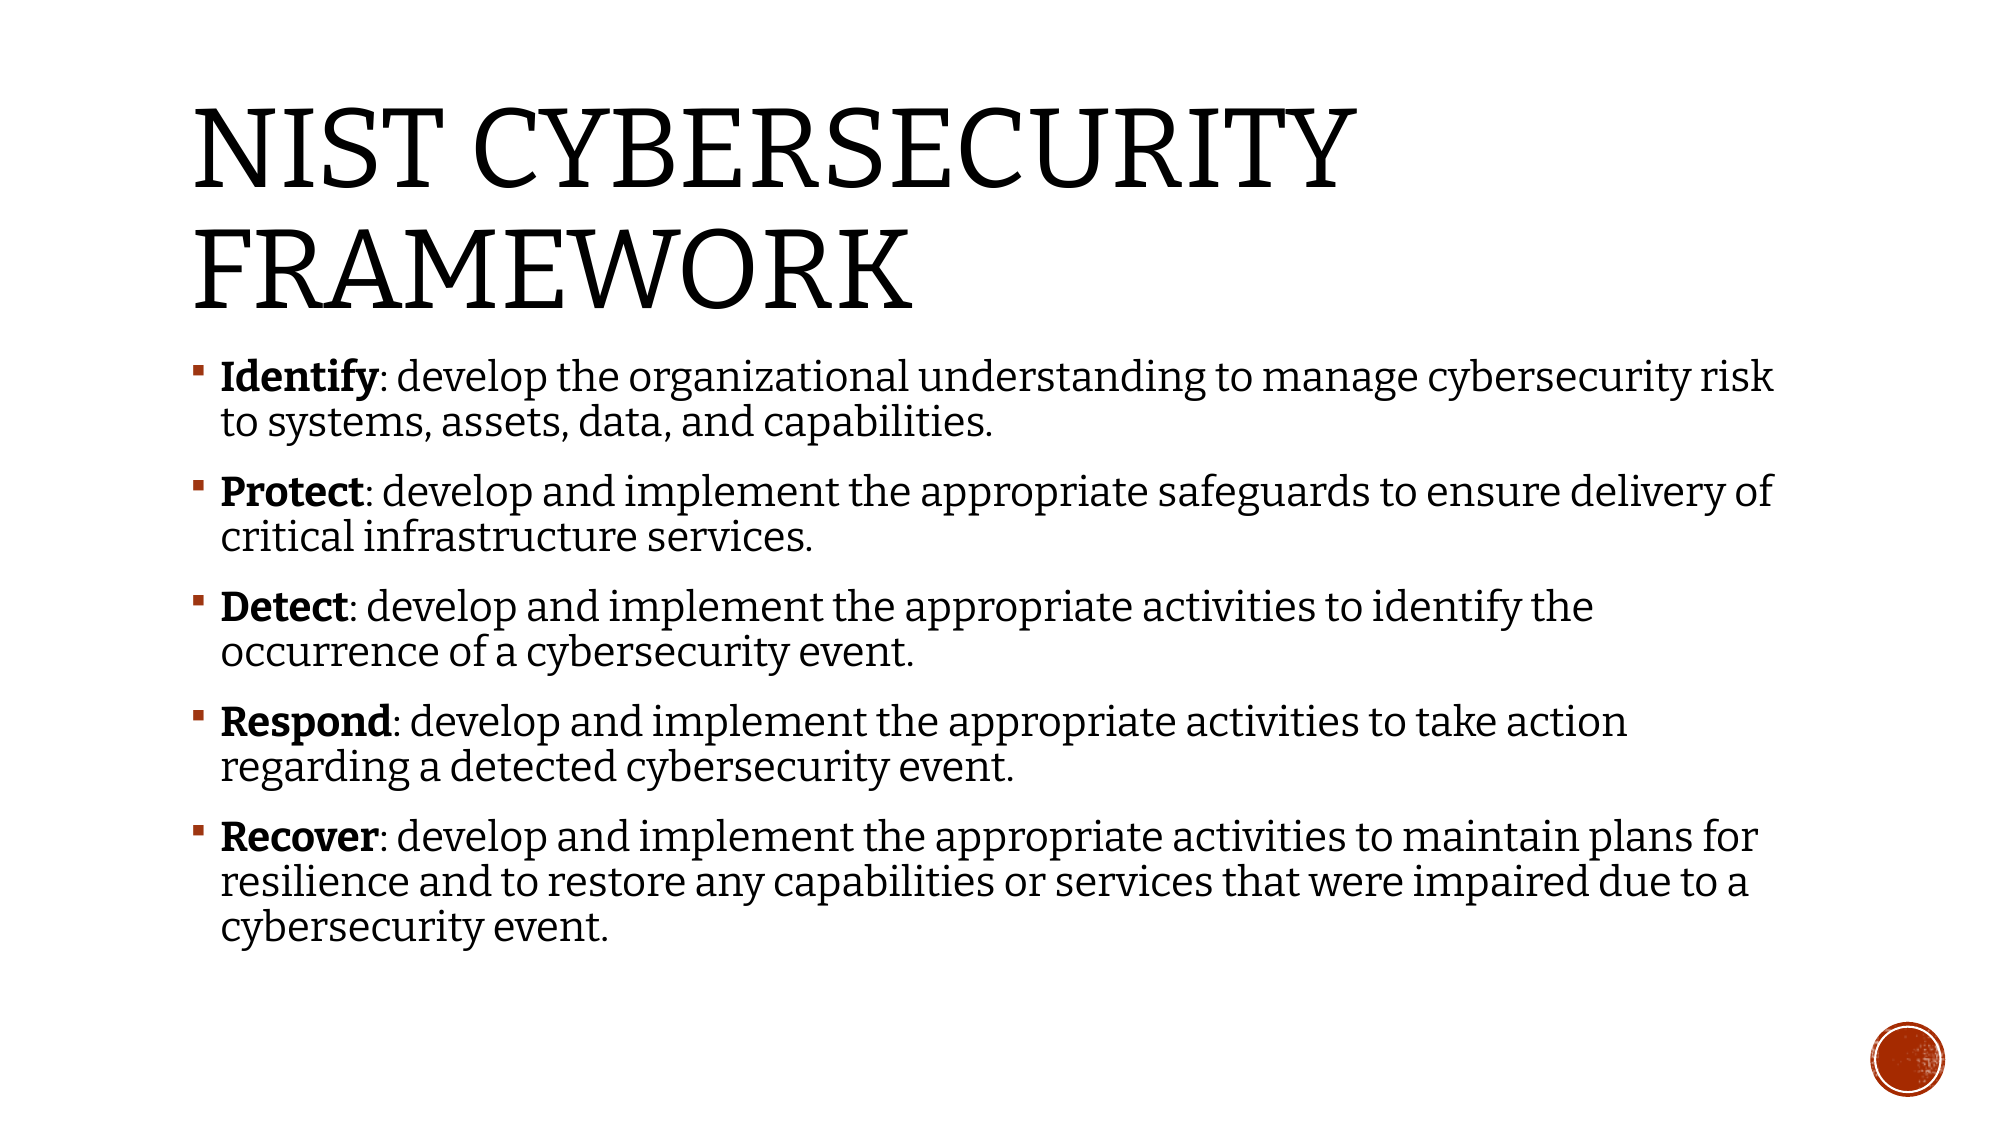

# NIST Cybersecurity Framework
Identify: develop the organizational understanding to manage cybersecurity risk to systems, assets, data, and capabilities.
Protect: develop and implement the appropriate safeguards to ensure delivery of critical infrastructure services.
Detect: develop and implement the appropriate activities to identify the occurrence of a cybersecurity event.
Respond: develop and implement the appropriate activities to take action regarding a detected cybersecurity event.
Recover: develop and implement the appropriate activities to maintain plans for resilience and to restore any capabilities or services that were impaired due to a cybersecurity event.